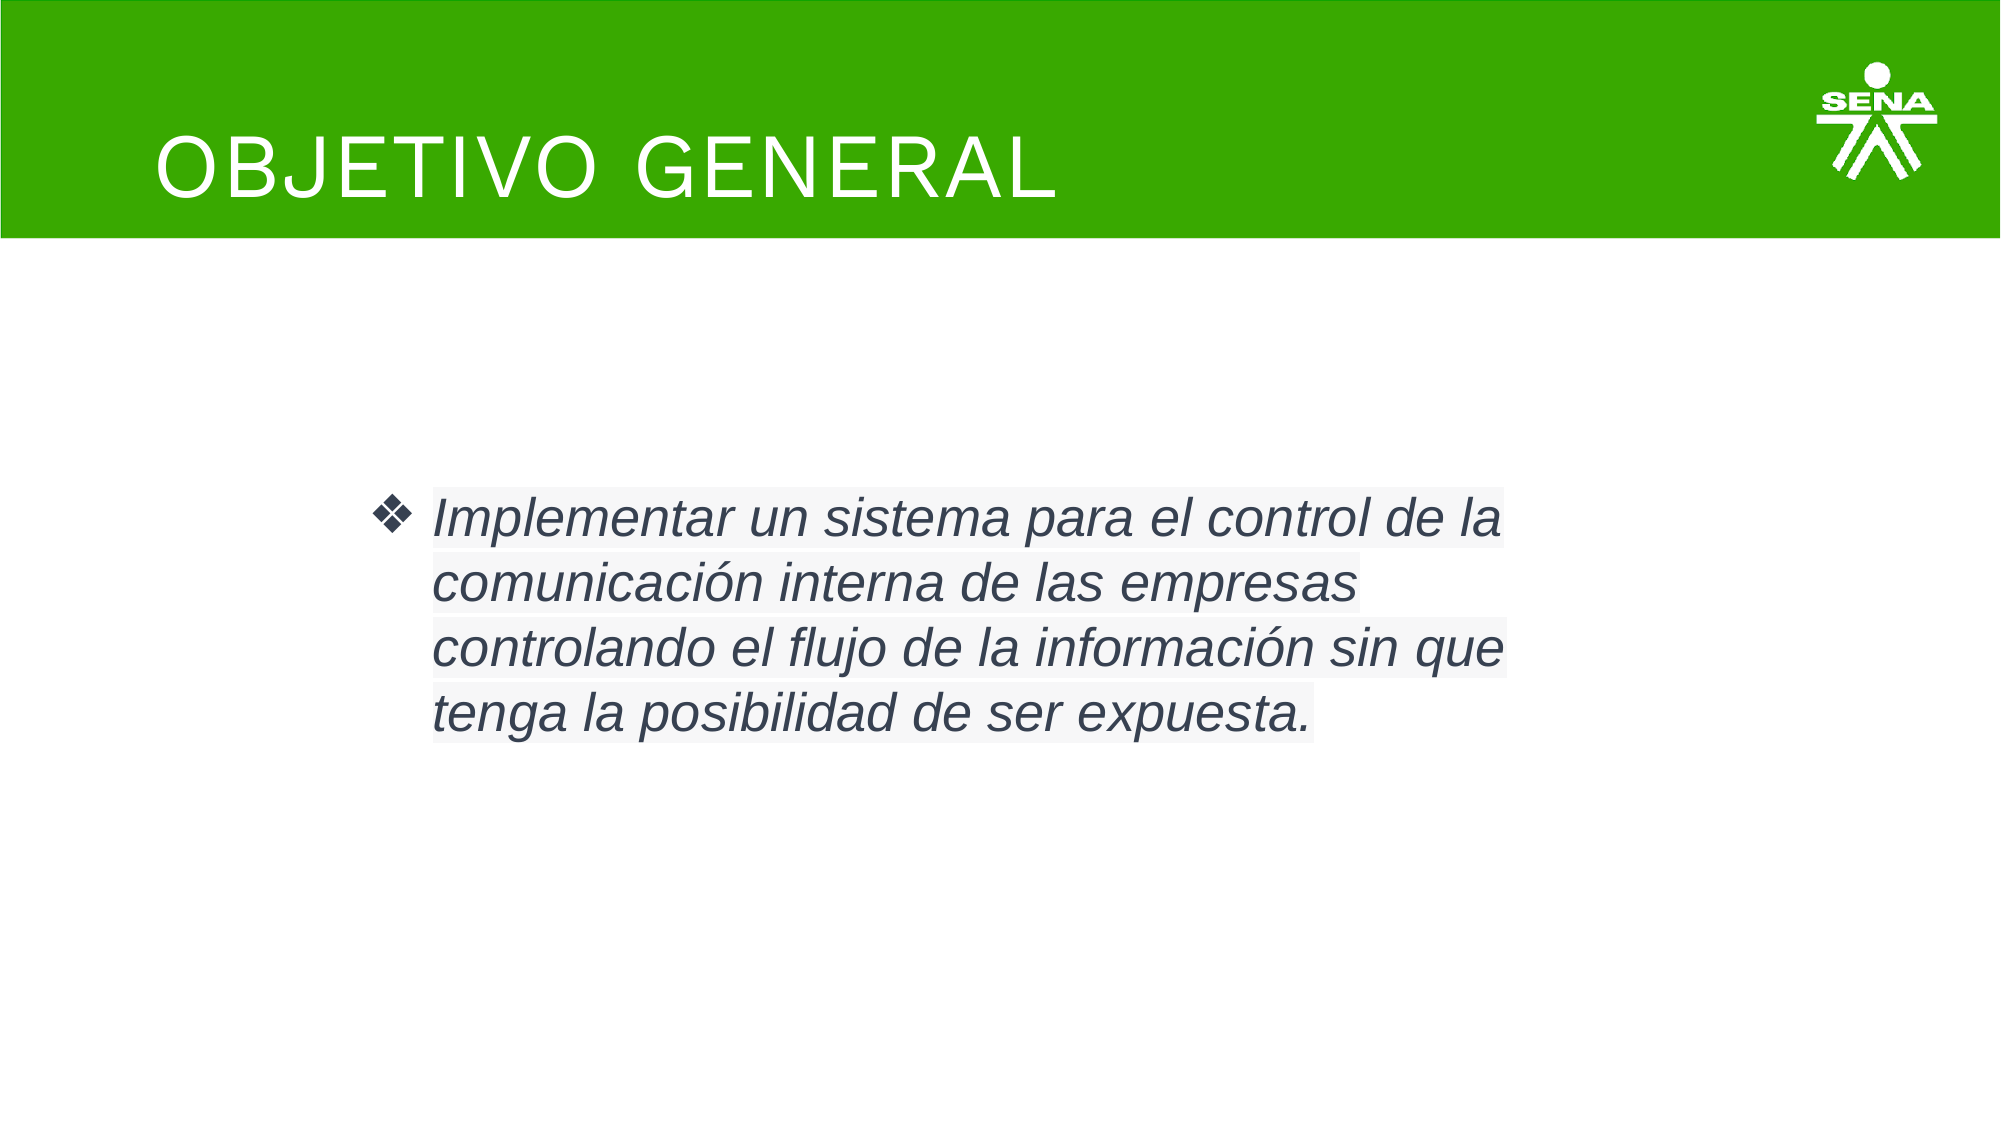

# OBJETIVO GENERAL
Implementar un sistema para el control de la comunicación interna de las empresas controlando el flujo de la información sin que tenga la posibilidad de ser expuesta.